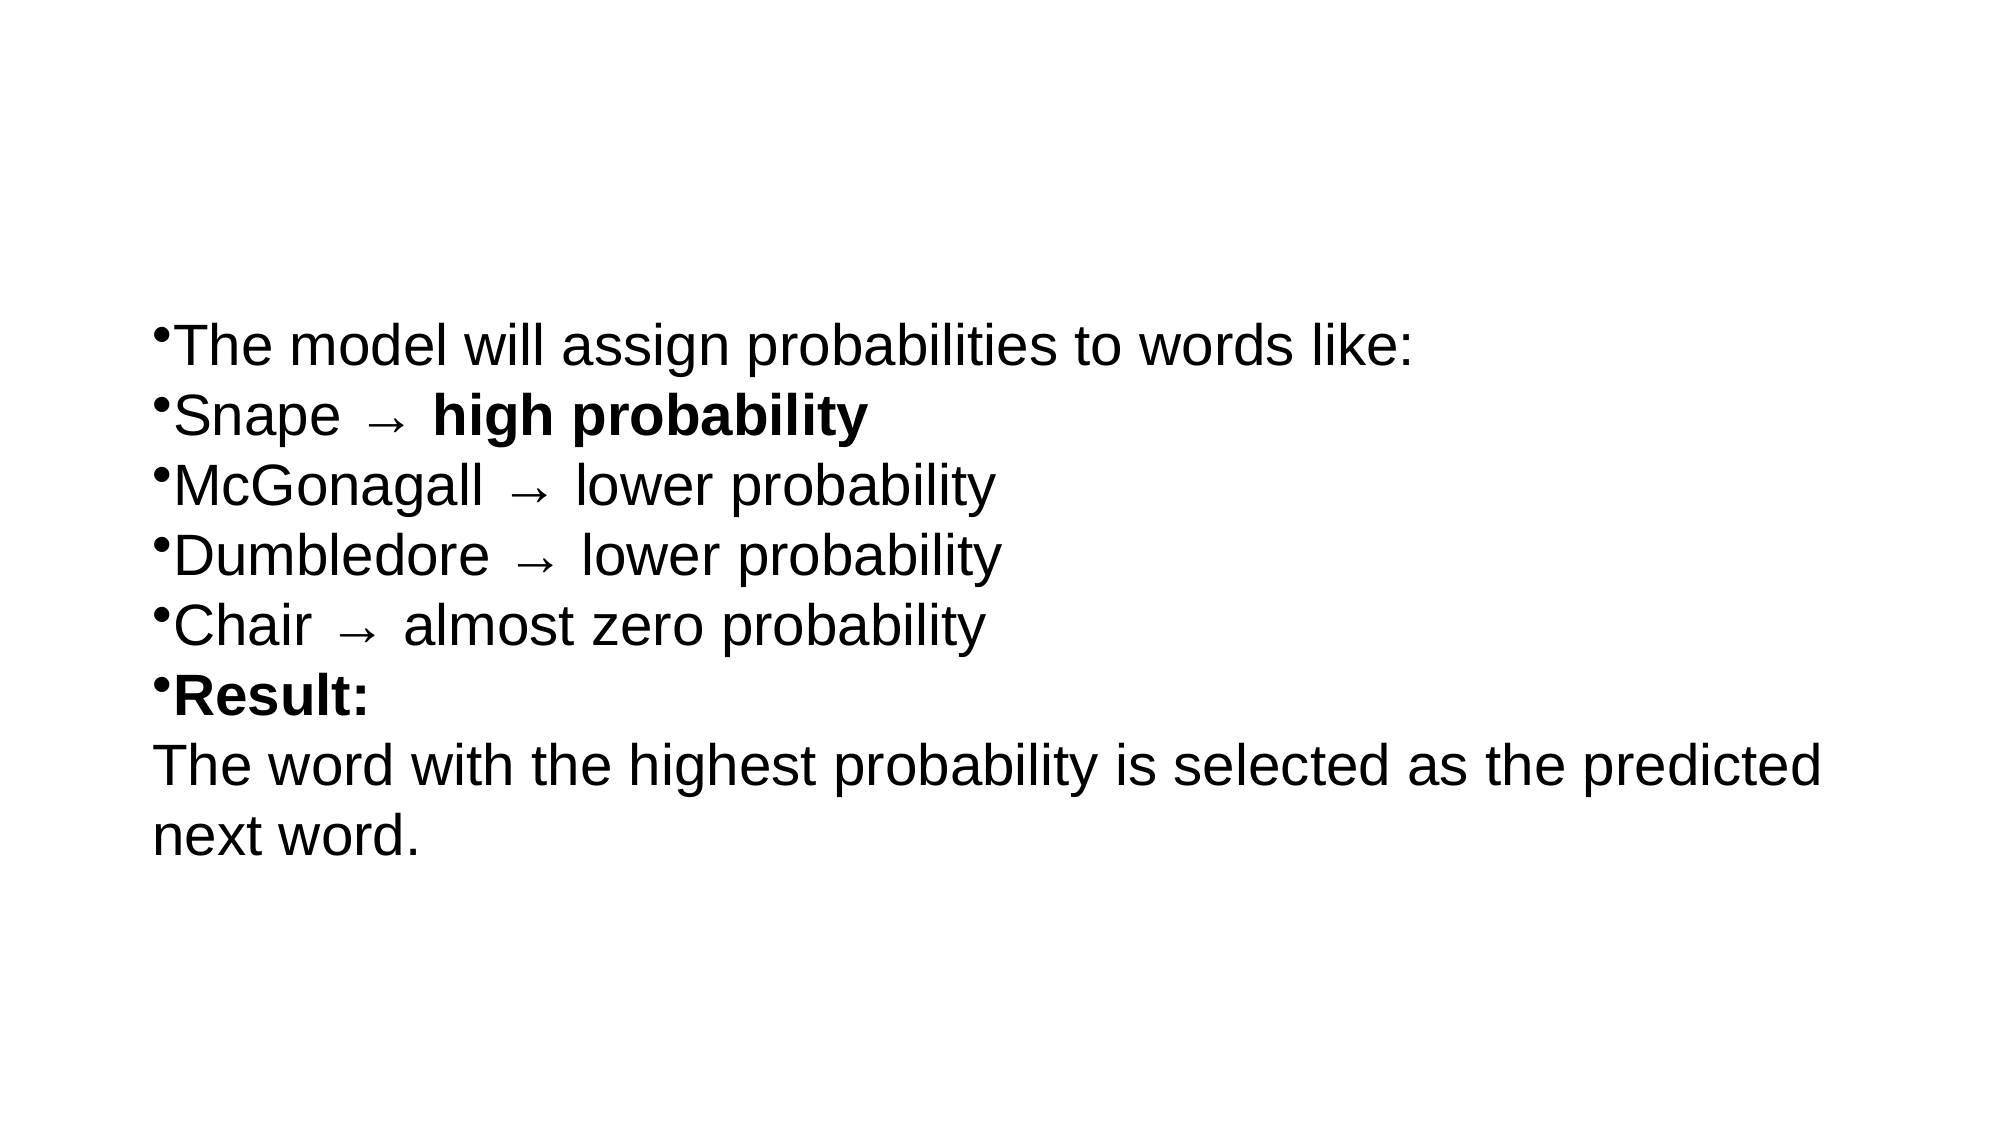

#
The model will assign probabilities to words like:
Snape → high probability
McGonagall → lower probability
Dumbledore → lower probability
Chair → almost zero probability
Result:
The word with the highest probability is selected as the predicted next word.